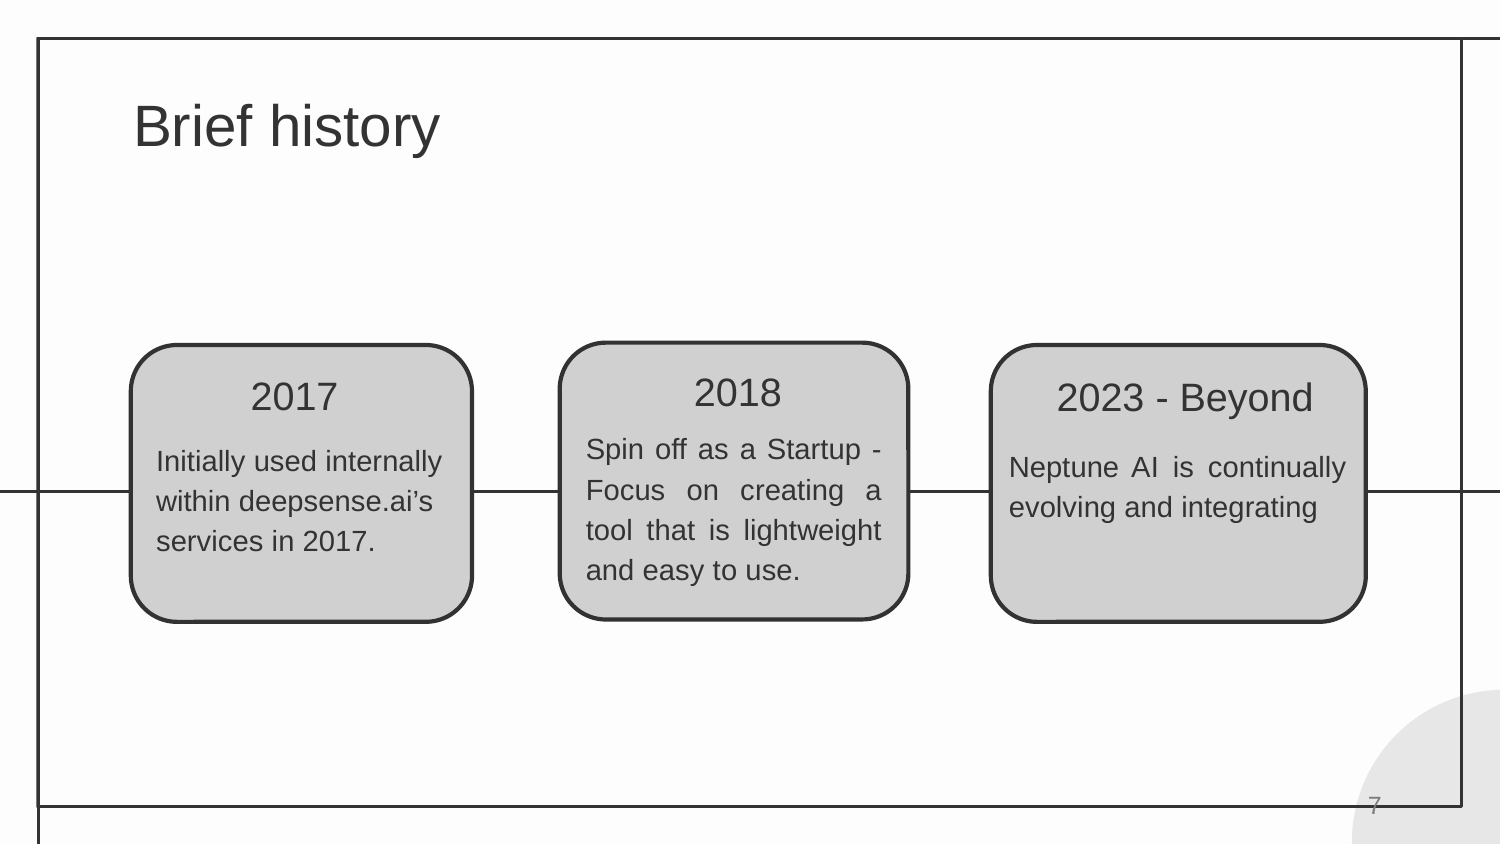

# Brief history

2018
2017
2023 - Beyond
Spin off as a Startup - Focus on creating a tool that is lightweight and easy to use.
Initially used internally
within deepsense.ai’s
services in 2017.
Neptune AI is continually evolving and integrating
7